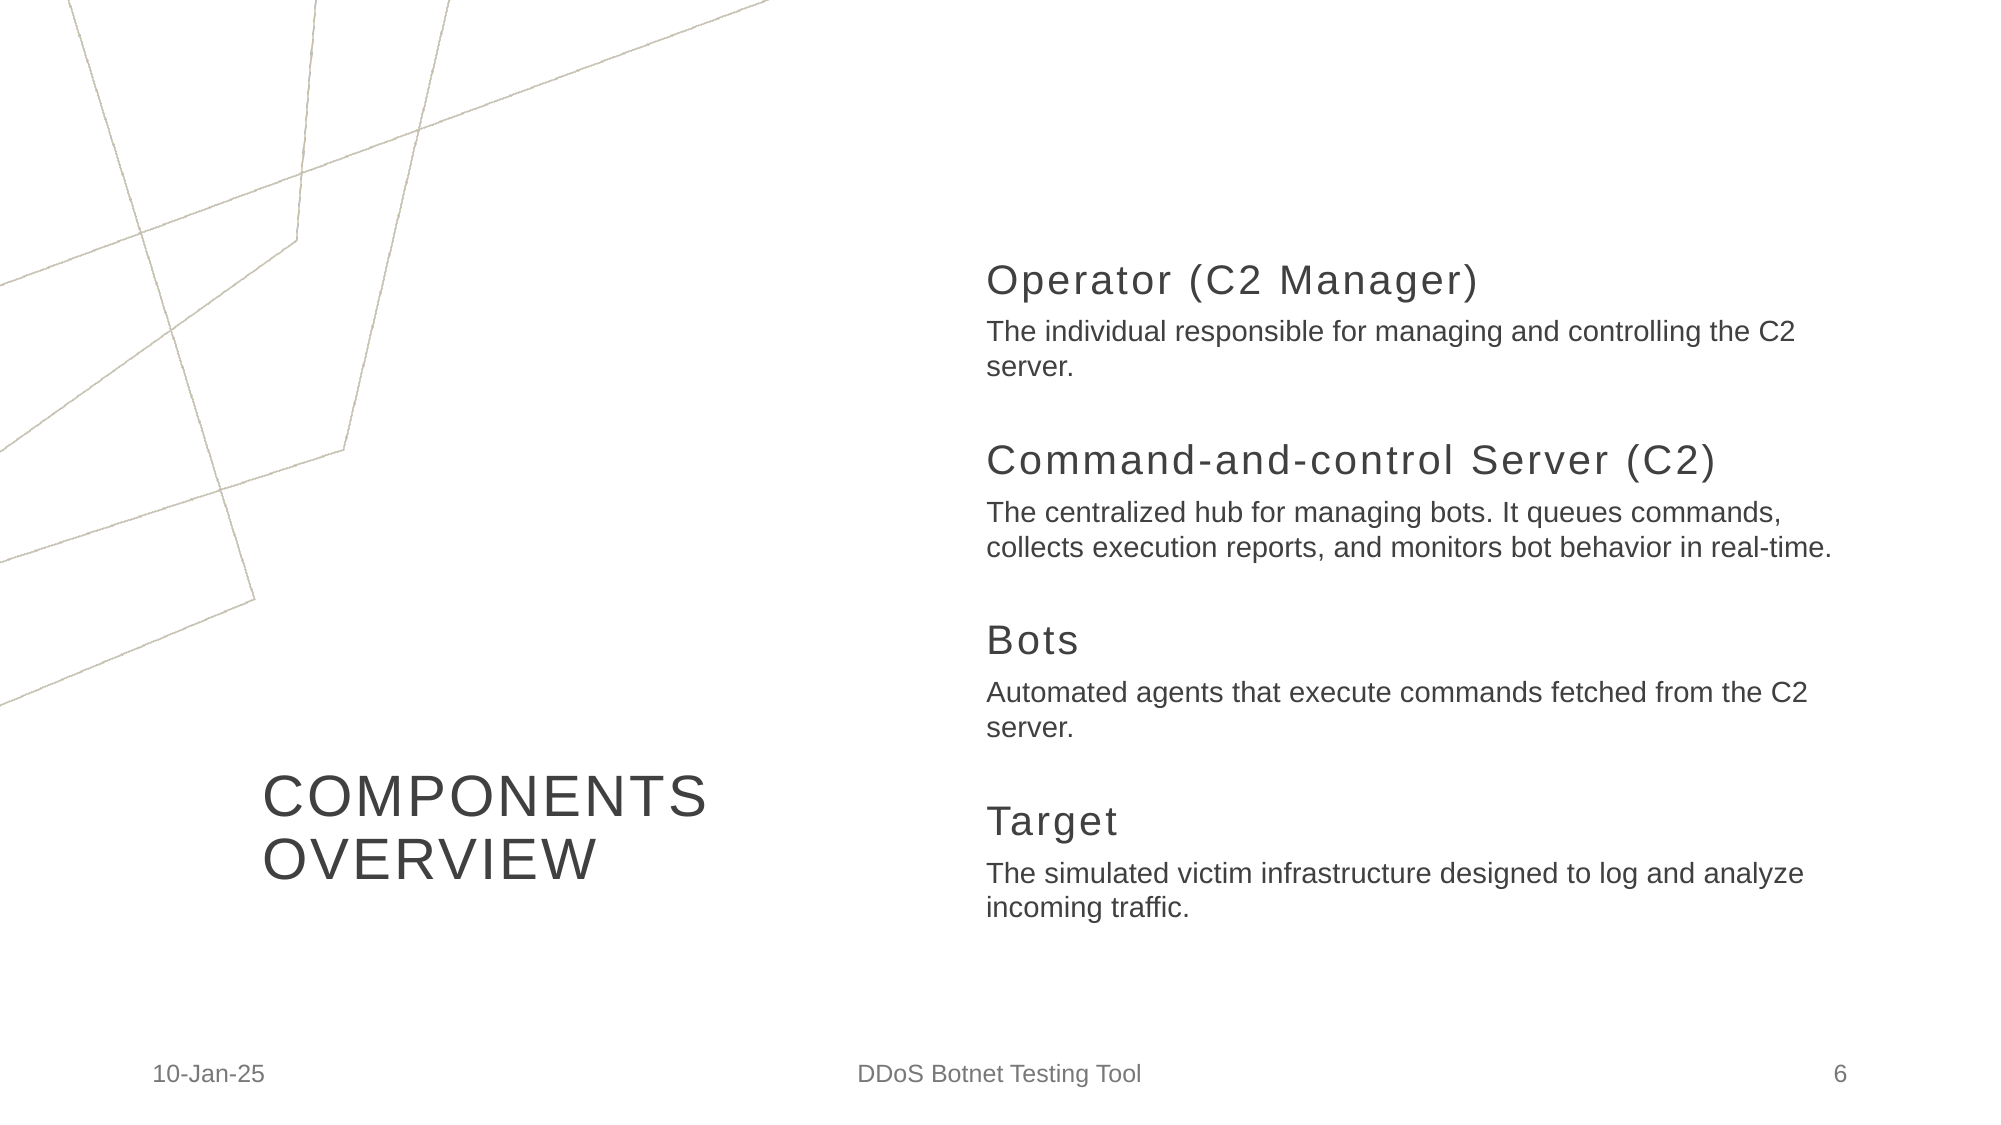

Operator (C2 Manager)
The individual responsible for managing and controlling the C2 server.
Command-and-control Server (C2)
The centralized hub for managing bots. It queues commands, collects execution reports, and monitors bot behavior in real-time.
Bots
Automated agents that execute commands fetched from the C2 server.
# Components OVERVIEW
Target
The simulated victim infrastructure designed to log and analyze incoming traffic.
10-Jan-25
DDoS Botnet Testing Tool
6